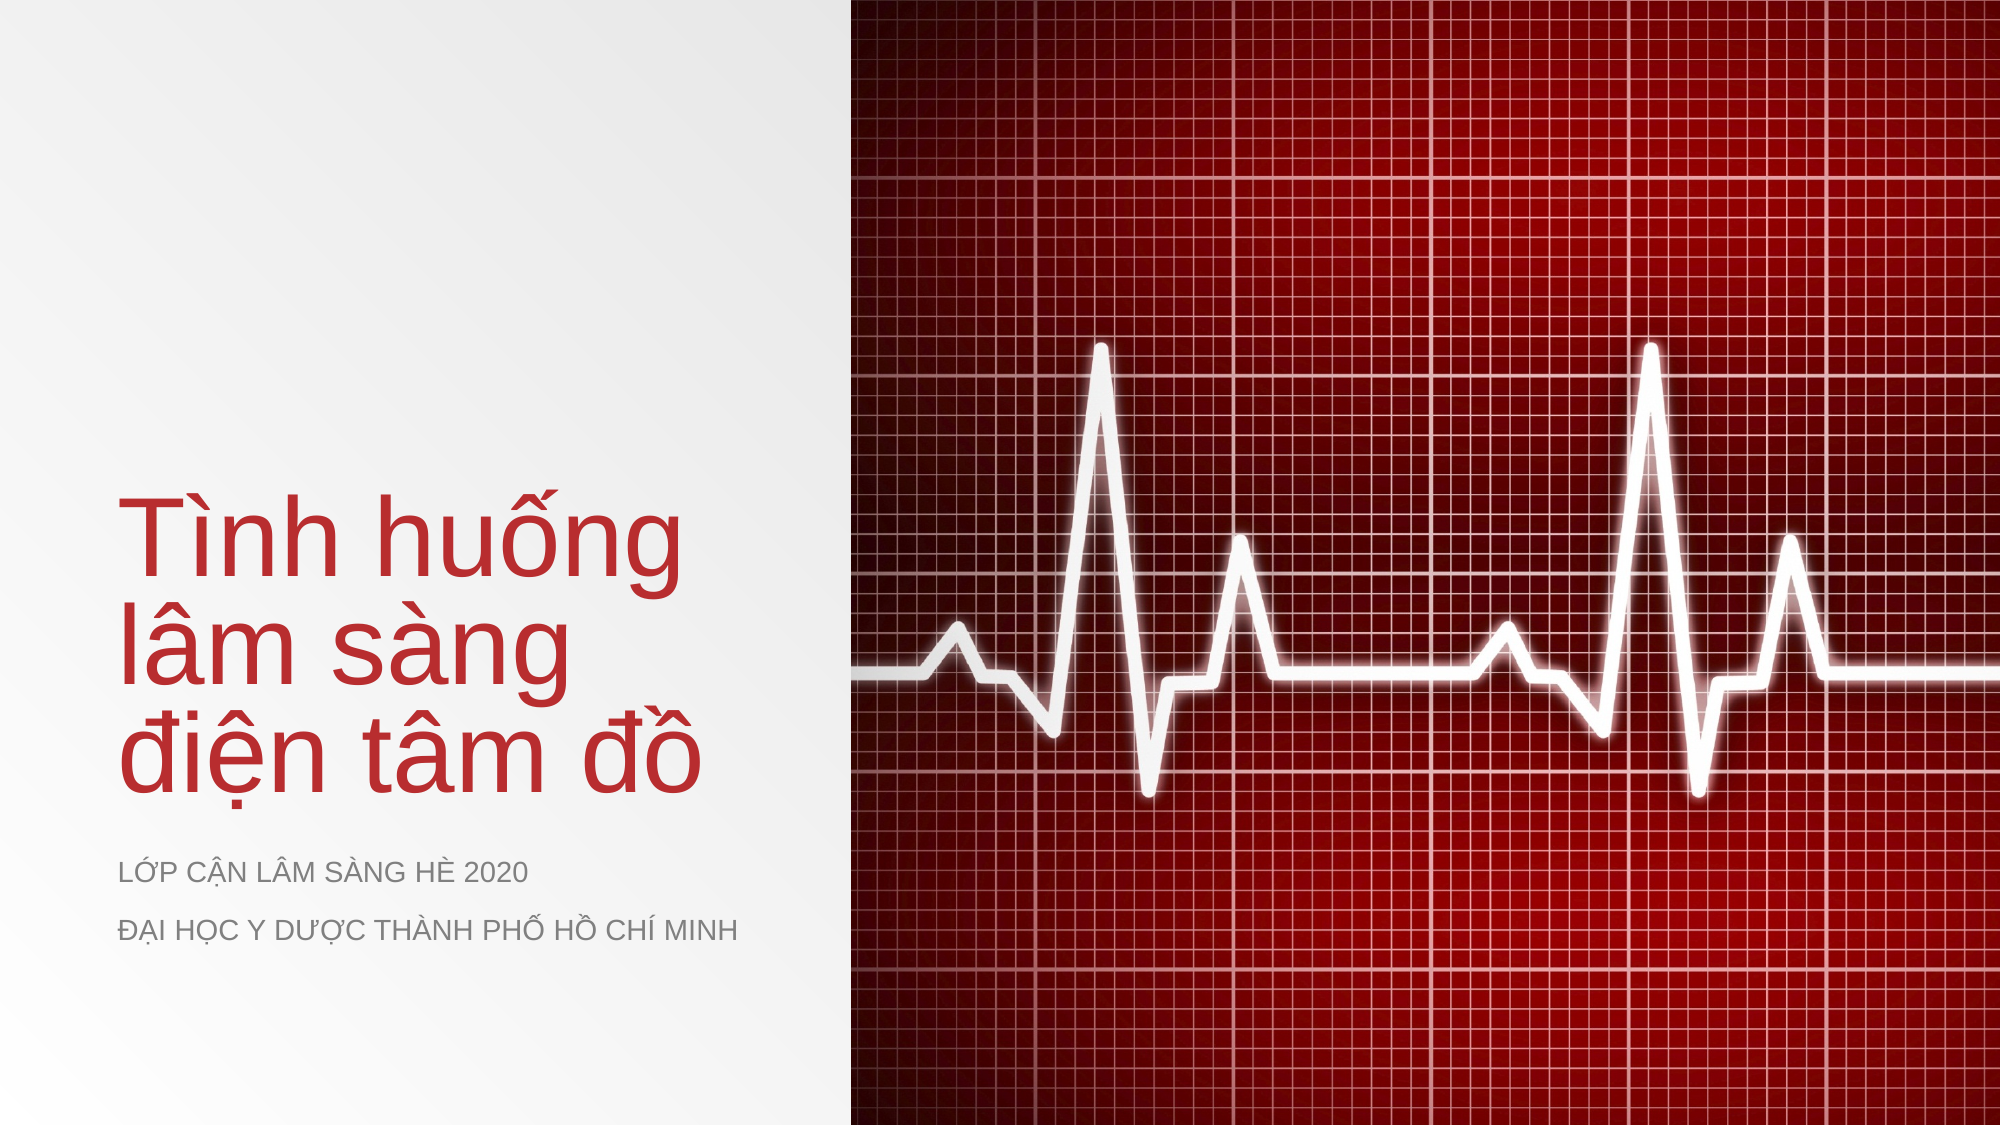

# Tình huống lâm sàng điện tâm đồ
Lớp cận lâm sàng hè 2020
Đại học Y Dược thành phố Hồ Chí Minh